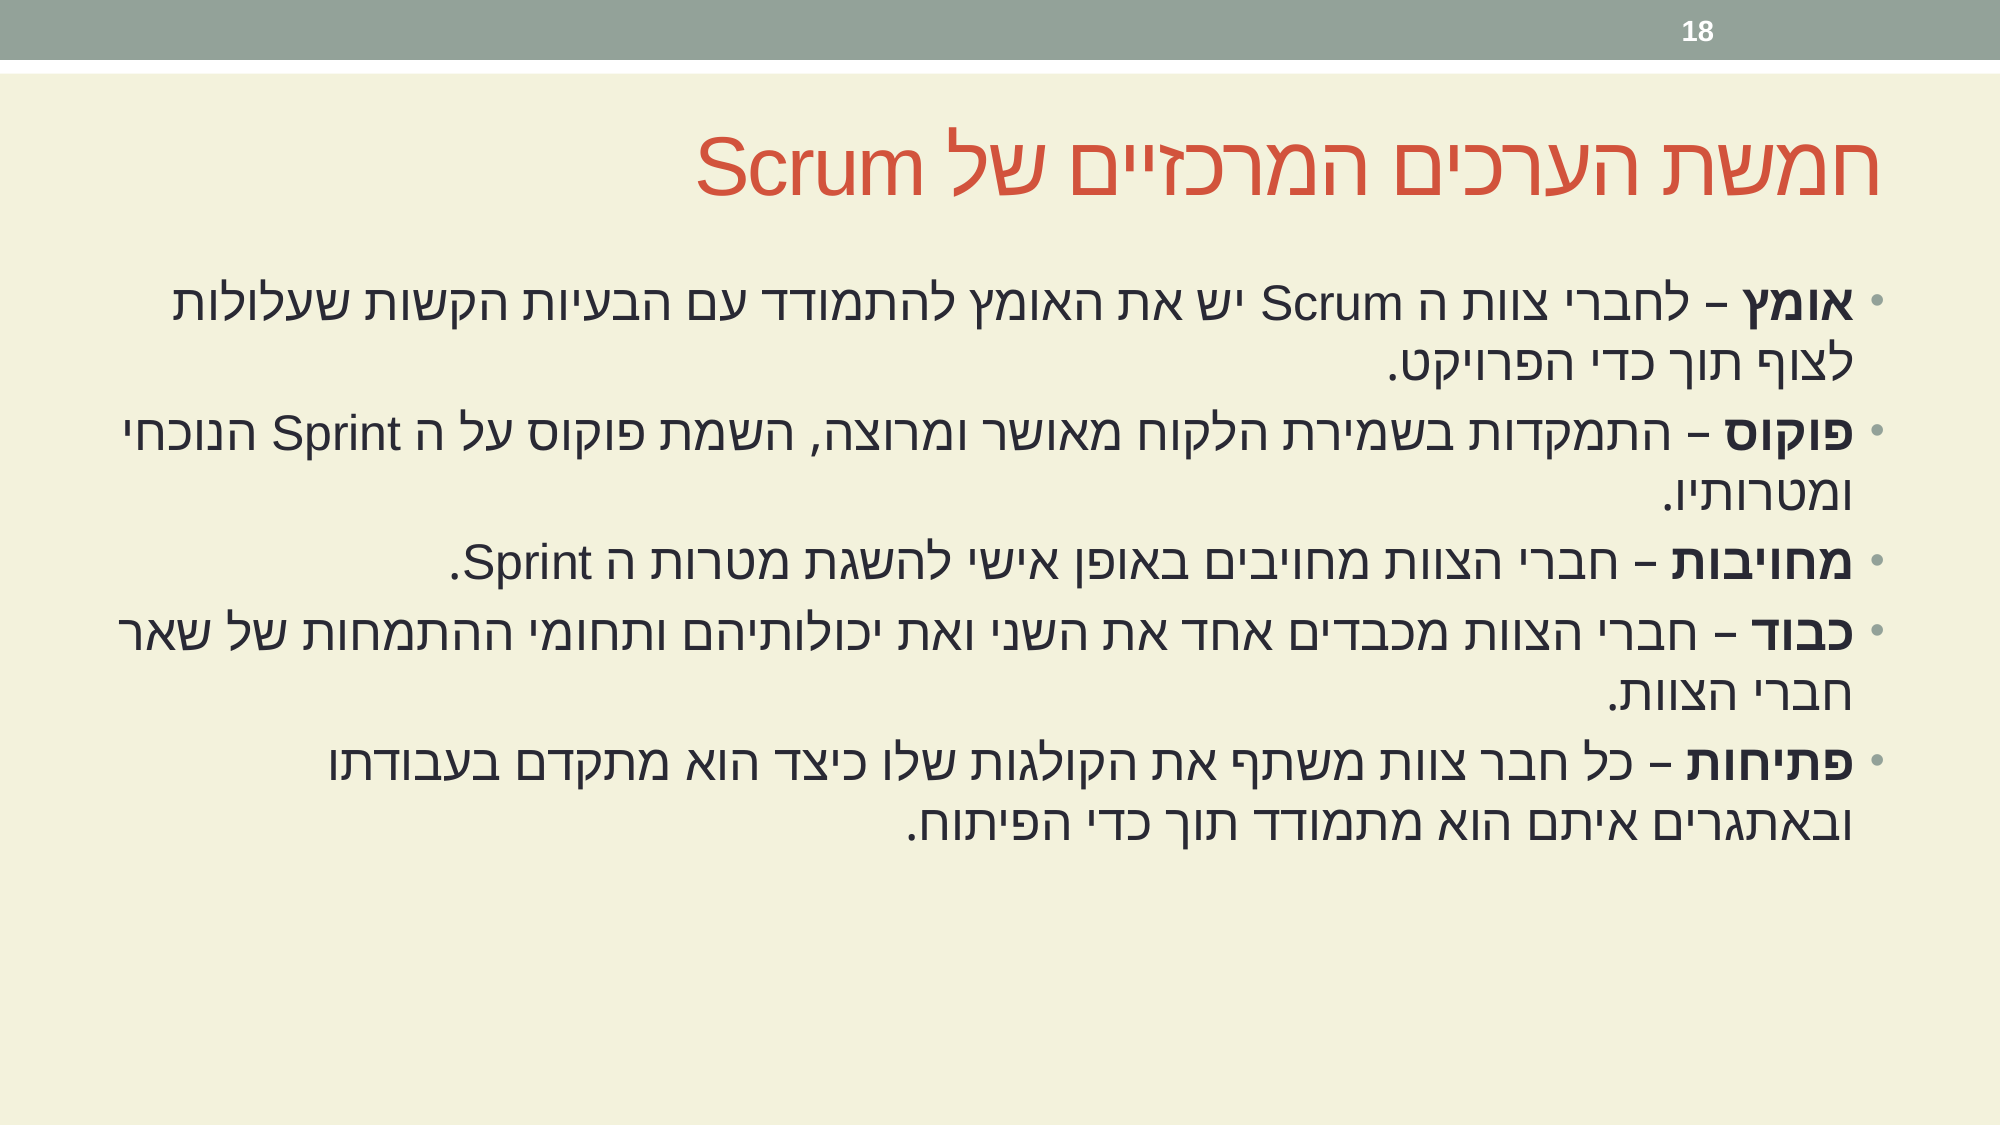

18
# חמשת הערכים המרכזיים של Scrum
אומץ – לחברי צוות ה Scrum יש את האומץ להתמודד עם הבעיות הקשות שעלולות לצוף תוך כדי הפרויקט.
פוקוס – התמקדות בשמירת הלקוח מאושר ומרוצה, השמת פוקוס על ה Sprint הנוכחי ומטרותיו.
מחויבות – חברי הצוות מחויבים באופן אישי להשגת מטרות ה Sprint.
כבוד – חברי הצוות מכבדים אחד את השני ואת יכולותיהם ותחומי ההתמחות של שאר חברי הצוות.
פתיחות – כל חבר צוות משתף את הקולגות שלו כיצד הוא מתקדם בעבודתו ובאתגרים איתם הוא מתמודד תוך כדי הפיתוח.